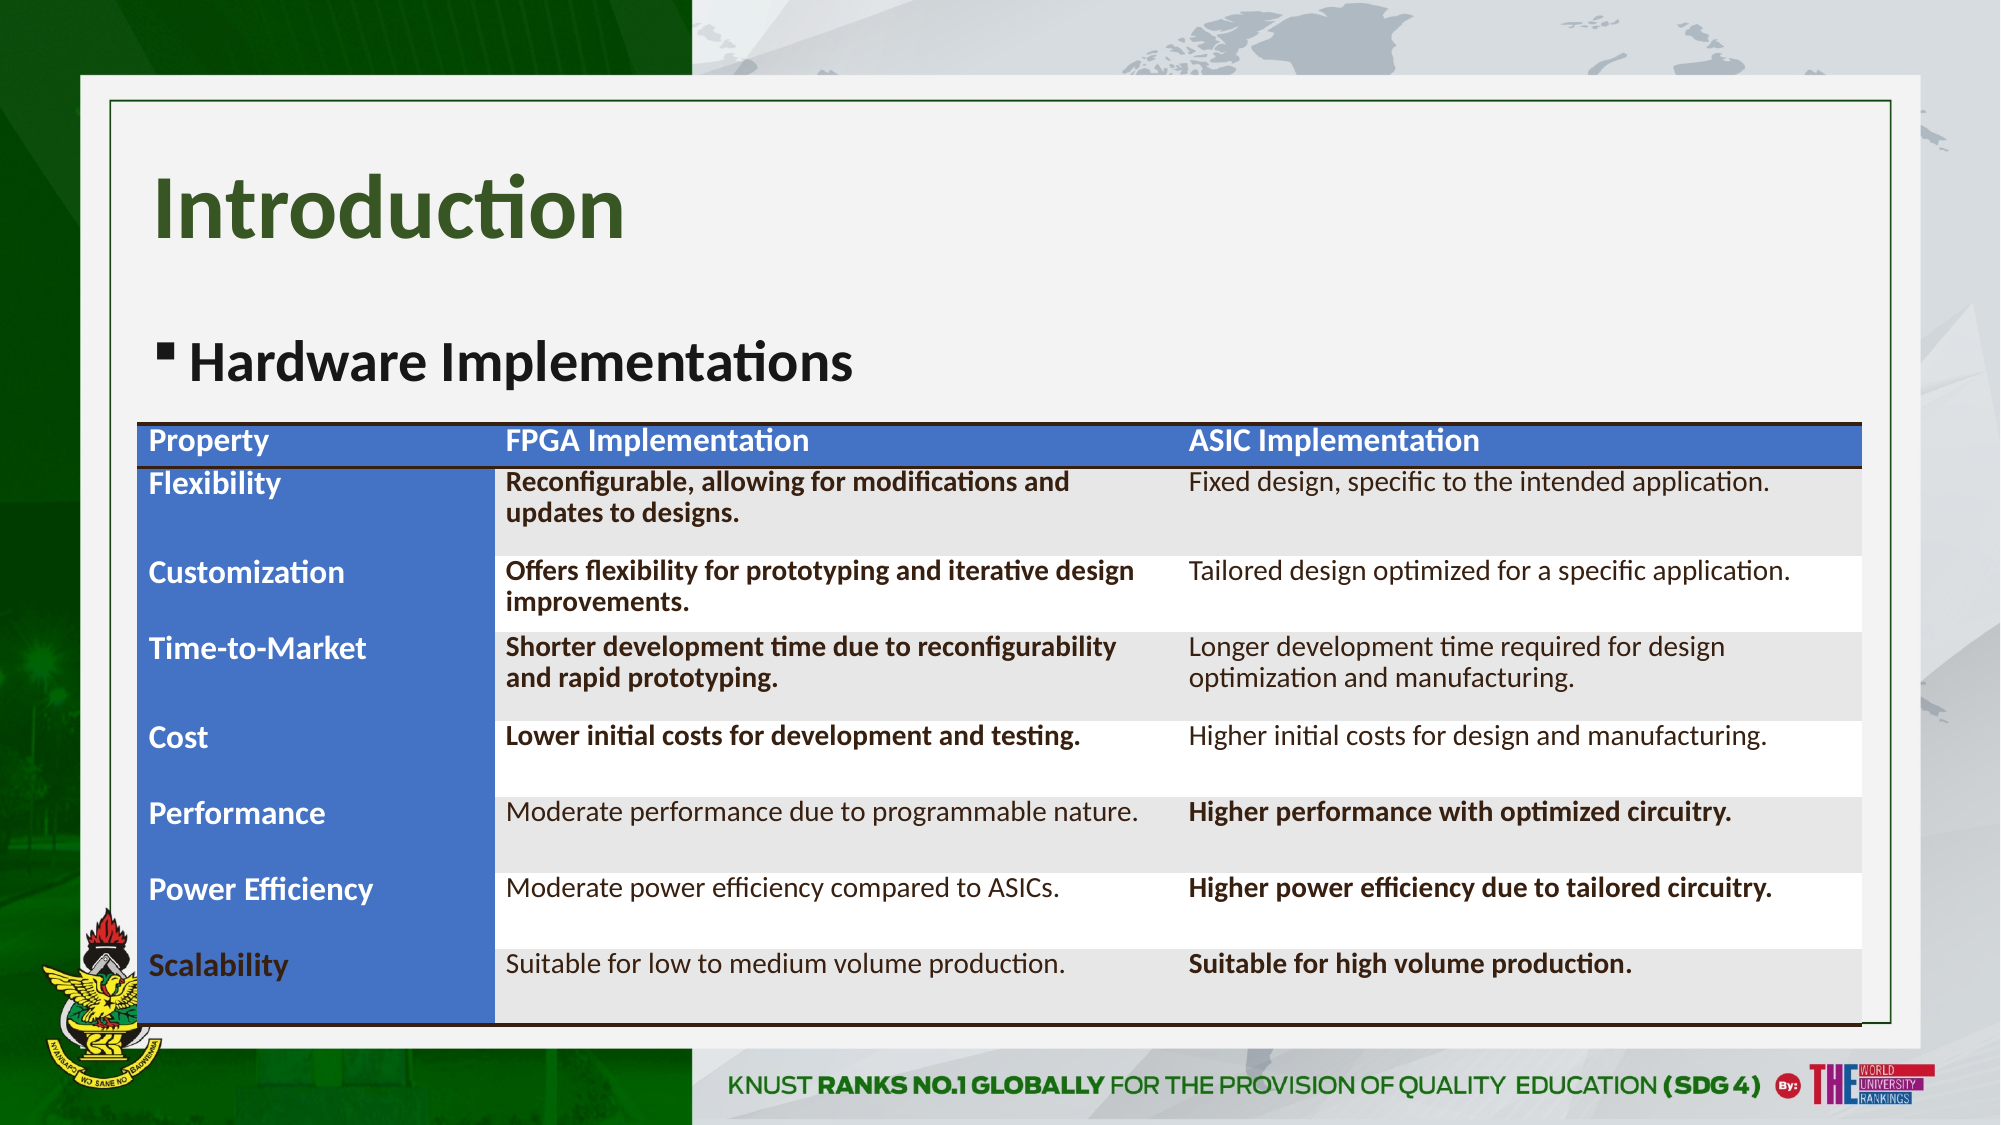

# Introduction
Hardware Implementations
| Property | FPGA Implementation | ASIC Implementation |
| --- | --- | --- |
| Flexibility | Reconfigurable, allowing for modifications and updates to designs. | Fixed design, specific to the intended application. |
| Customization | Offers flexibility for prototyping and iterative design improvements. | Tailored design optimized for a specific application. |
| Time-to-Market | Shorter development time due to reconfigurability and rapid prototyping. | Longer development time required for design optimization and manufacturing. |
| Cost | Lower initial costs for development and testing. | Higher initial costs for design and manufacturing. |
| Performance | Moderate performance due to programmable nature. | Higher performance with optimized circuitry. |
| Power Efficiency | Moderate power efficiency compared to ASICs. | Higher power efficiency due to tailored circuitry. |
| Scalability | Suitable for low to medium volume production. | Suitable for high volume production. |